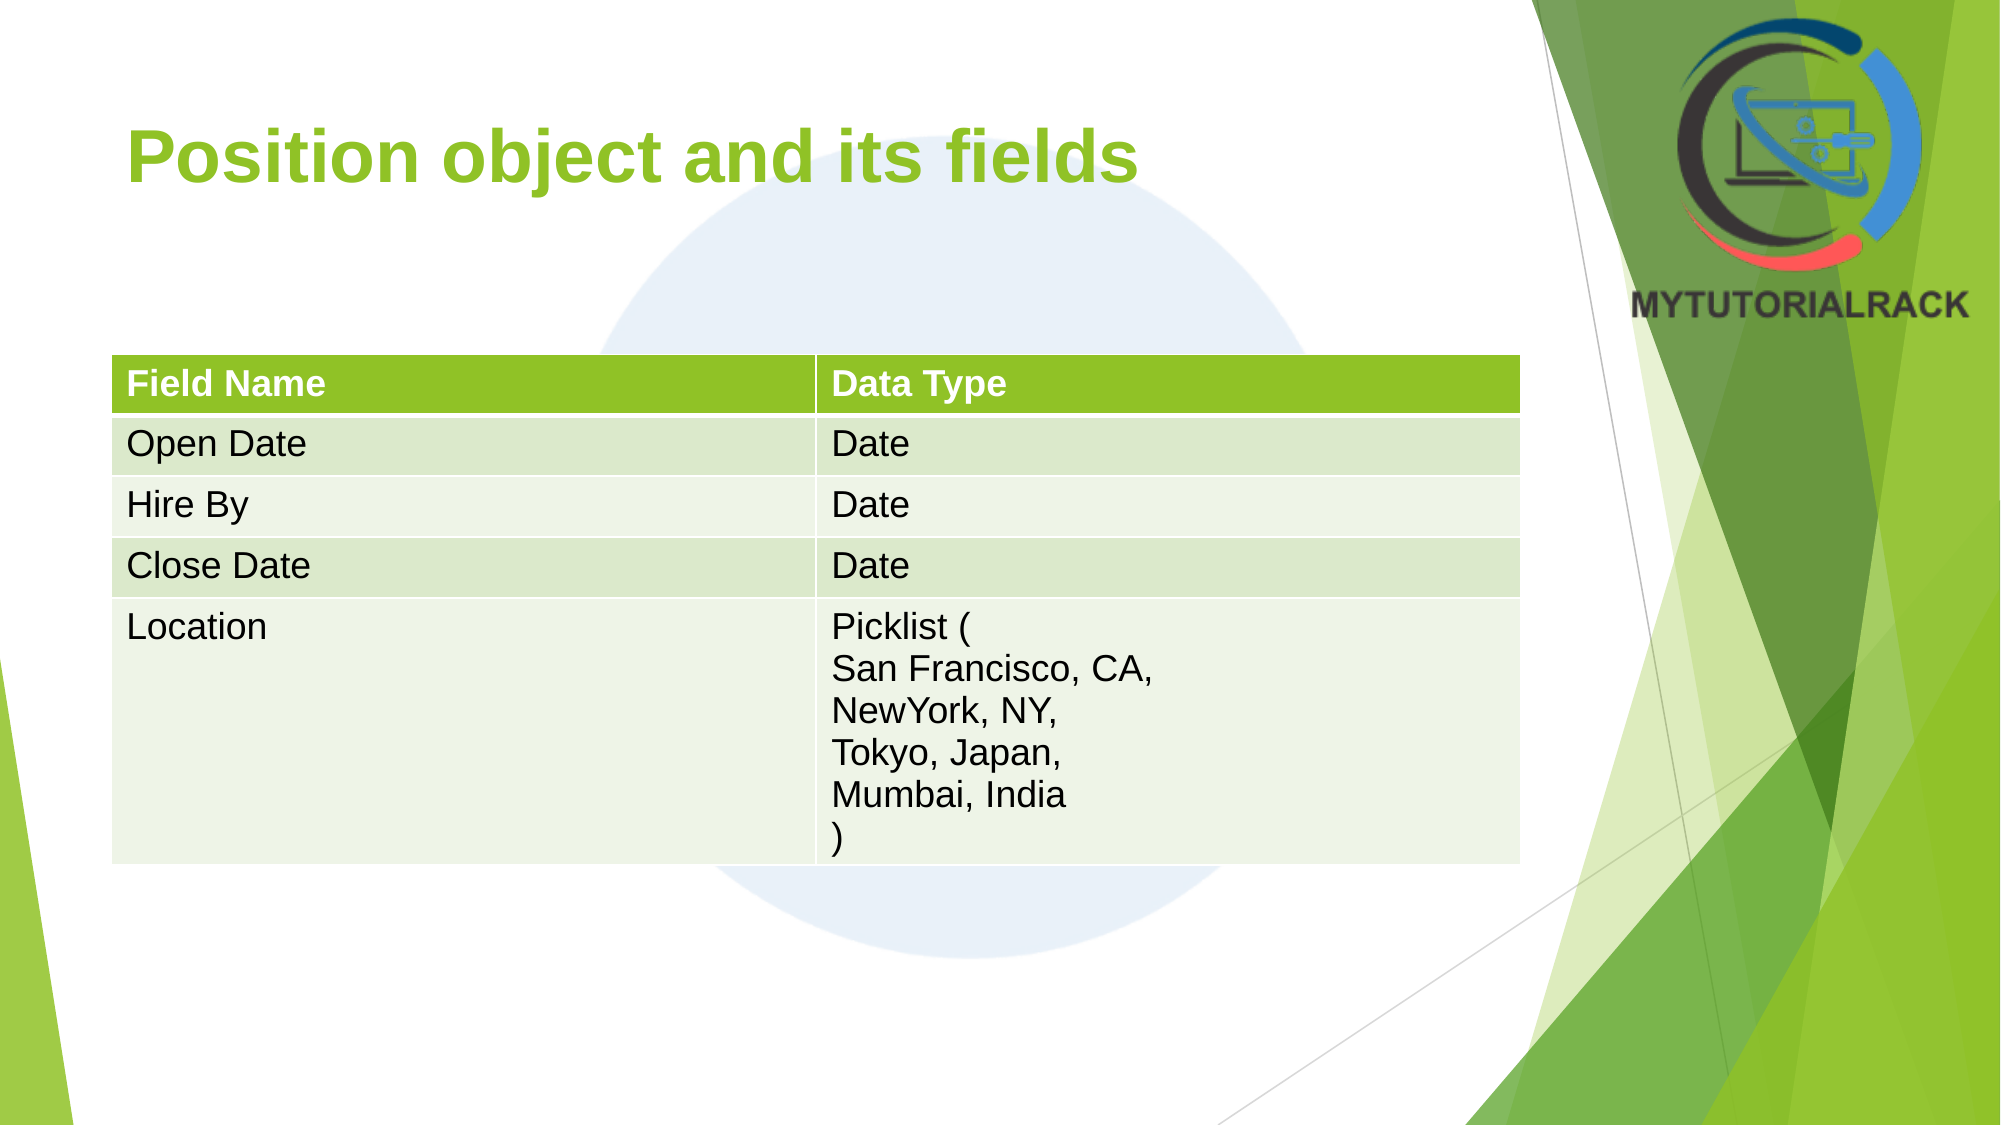

# Position object and its fields
| Field Name | Data Type |
| --- | --- |
| Open Date | Date |
| Hire By | Date |
| Close Date | Date |
| Location | Picklist ( San Francisco, CA, NewYork, NY, Tokyo, Japan, Mumbai, India ) |